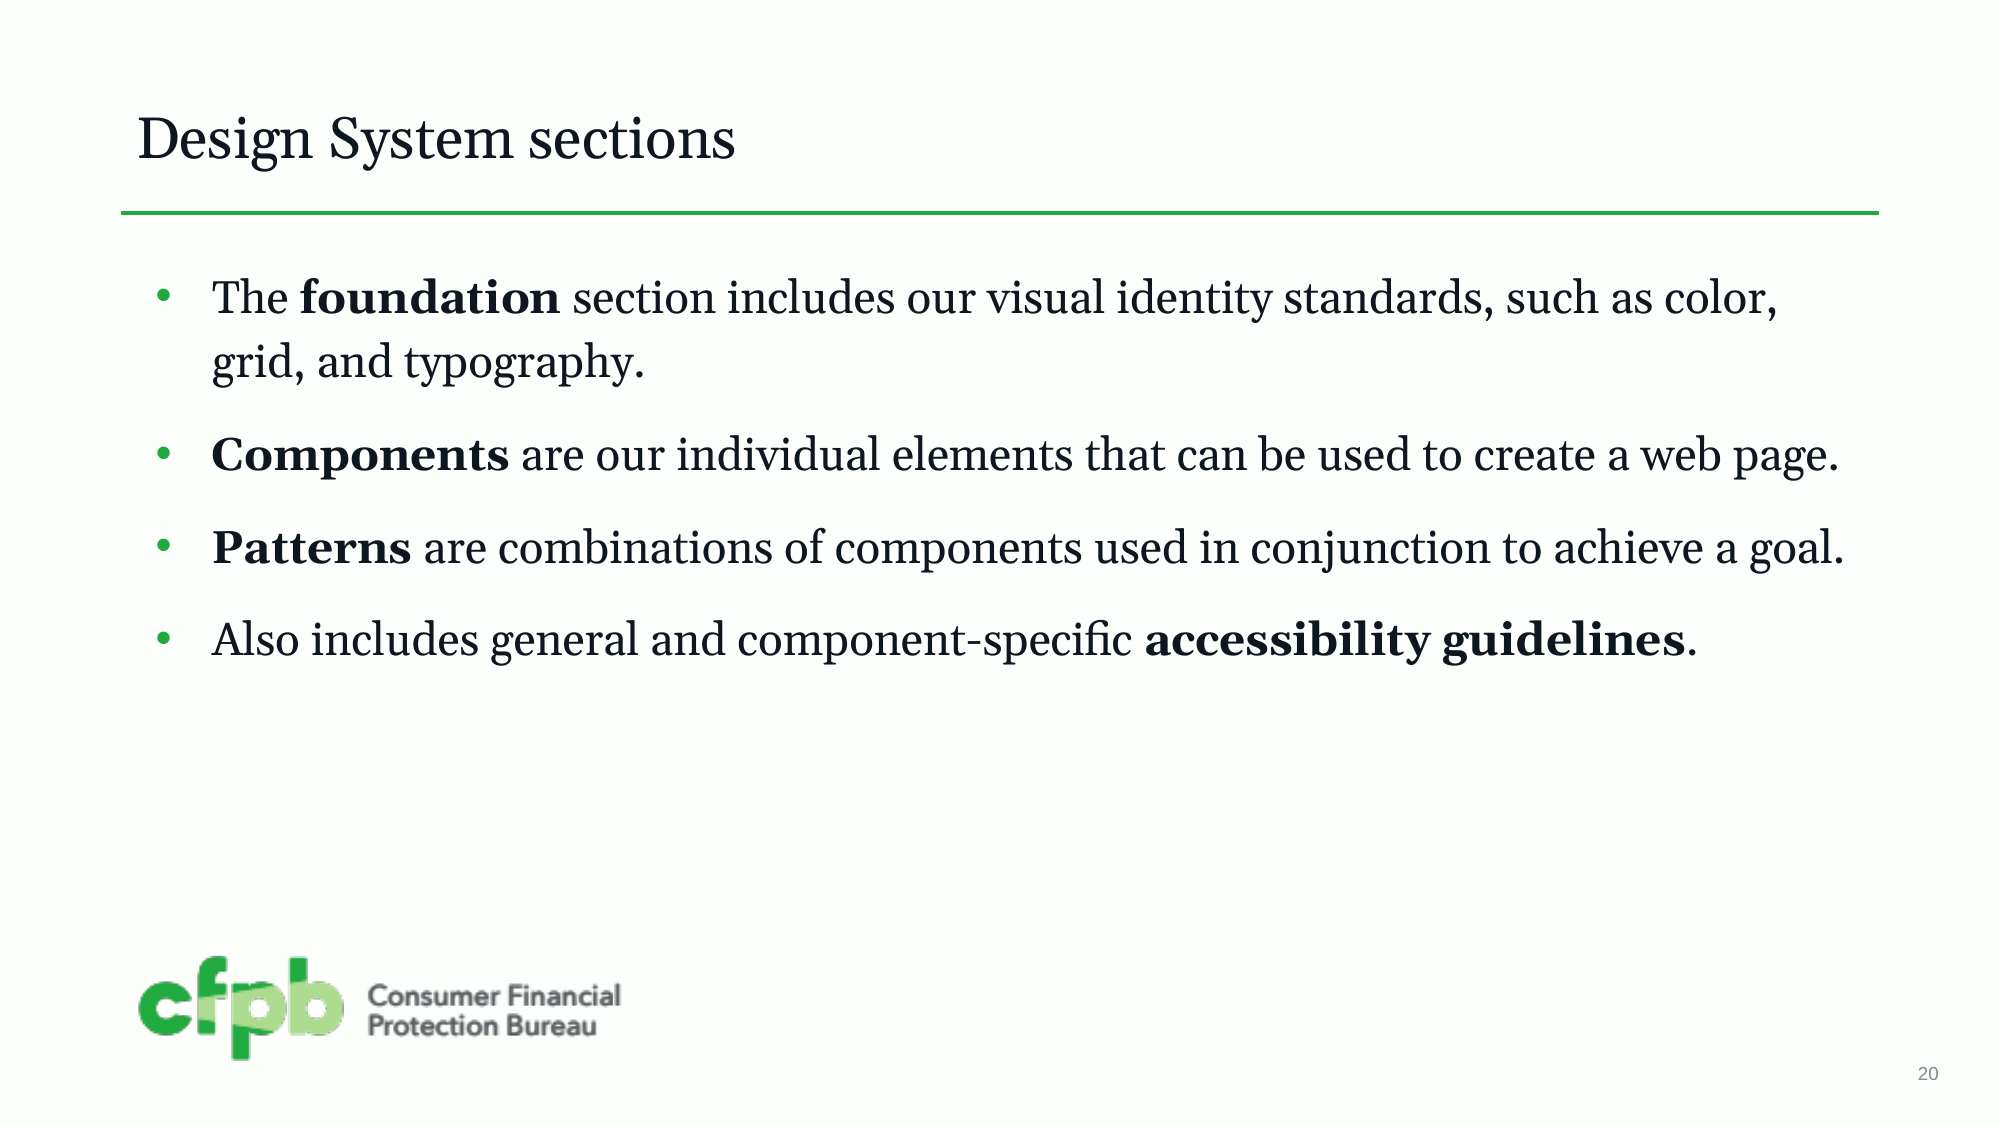

# Design System sections
The foundation section includes our visual identity standards, such as color, grid, and typography.
Components are our individual elements that can be used to create a web page.
Patterns are combinations of components used in conjunction to achieve a goal.
Also includes general and component-specific accessibility guidelines.

20